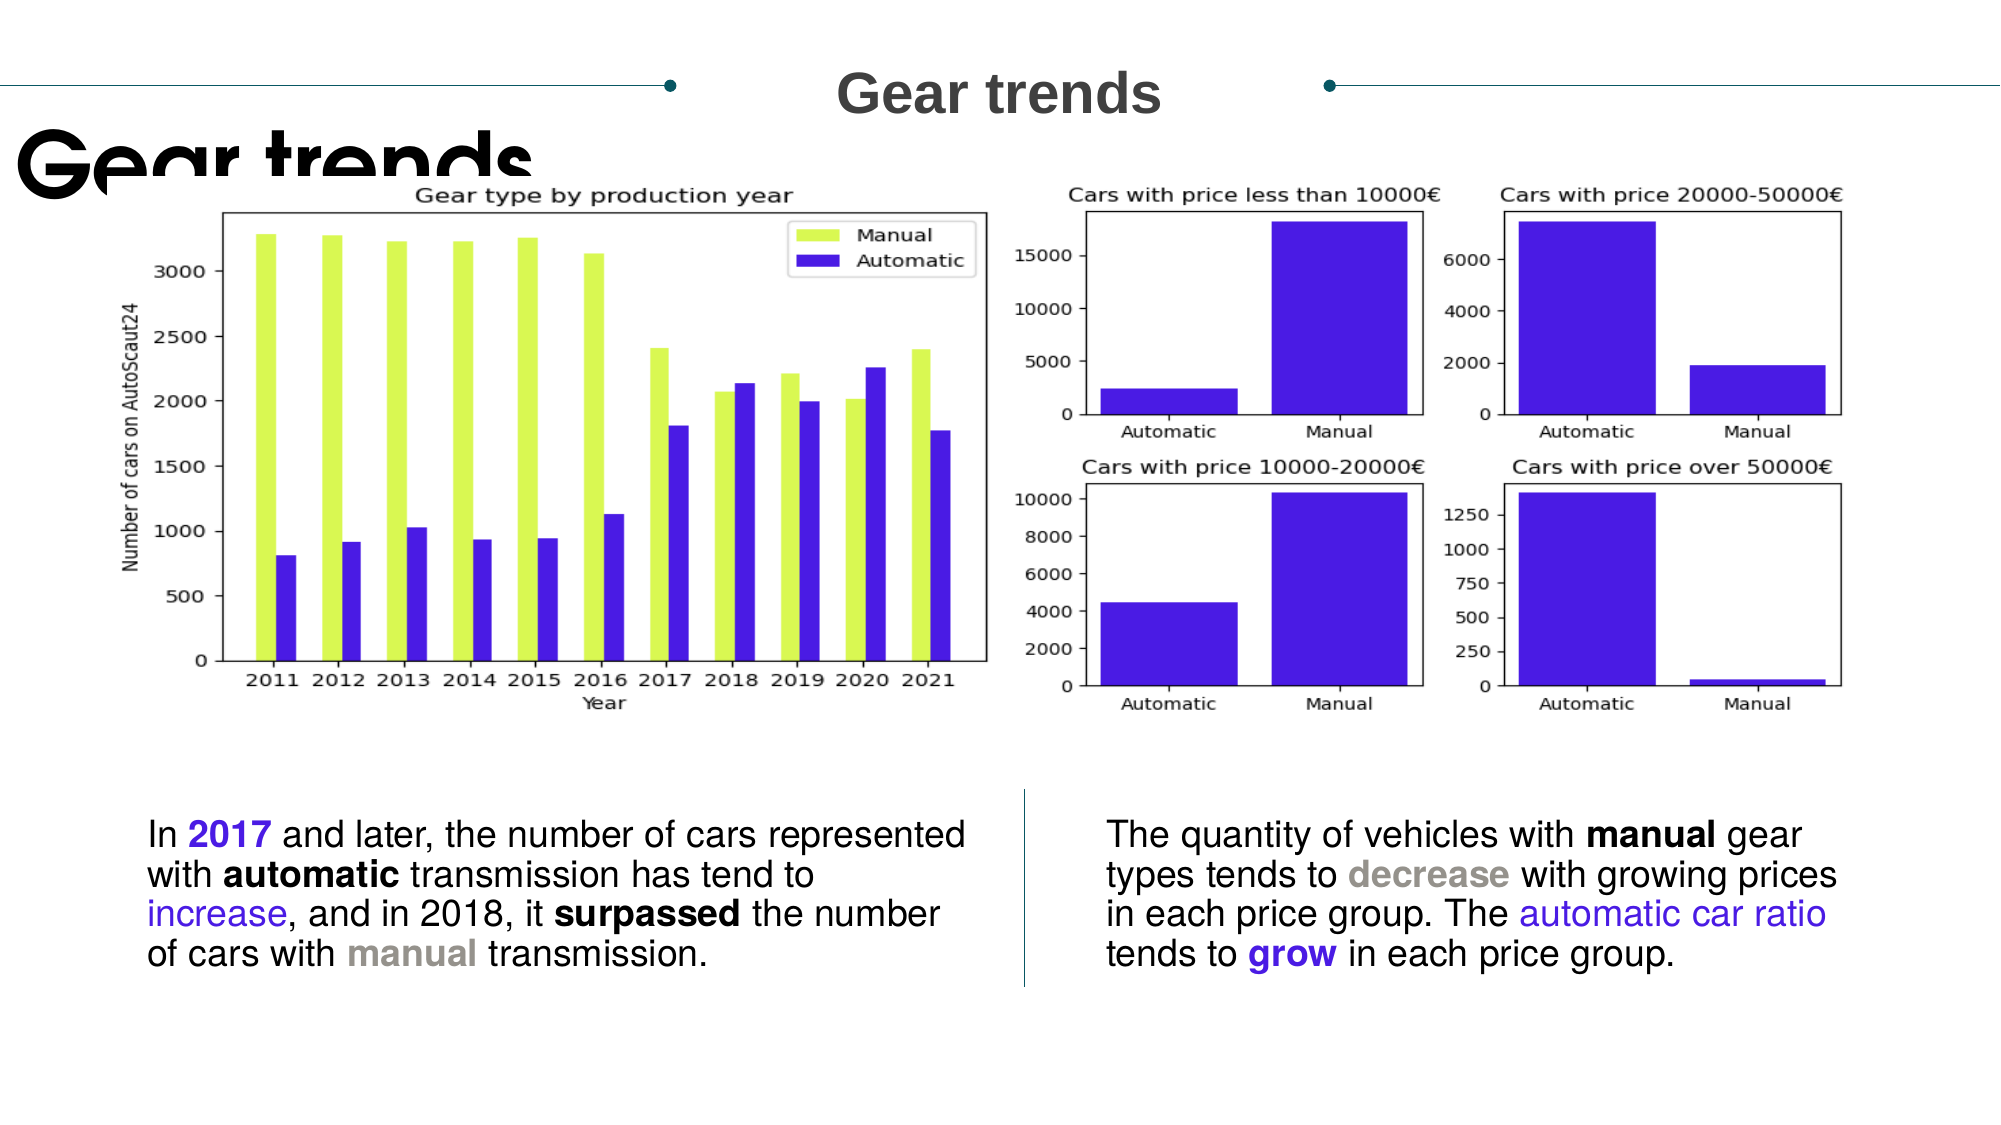

Gear trends
Gear trends

### Chart

| Category |
|---|
In 2017 and later, the number of cars represented with automatic transmission has tend to increase, and in 2018, it surpassed the number of cars with manual transmission.
The quantity of vehicles with manual gear types tends to decrease with growing prices in each price group. The automatic car ratio tends to grow in each price group.